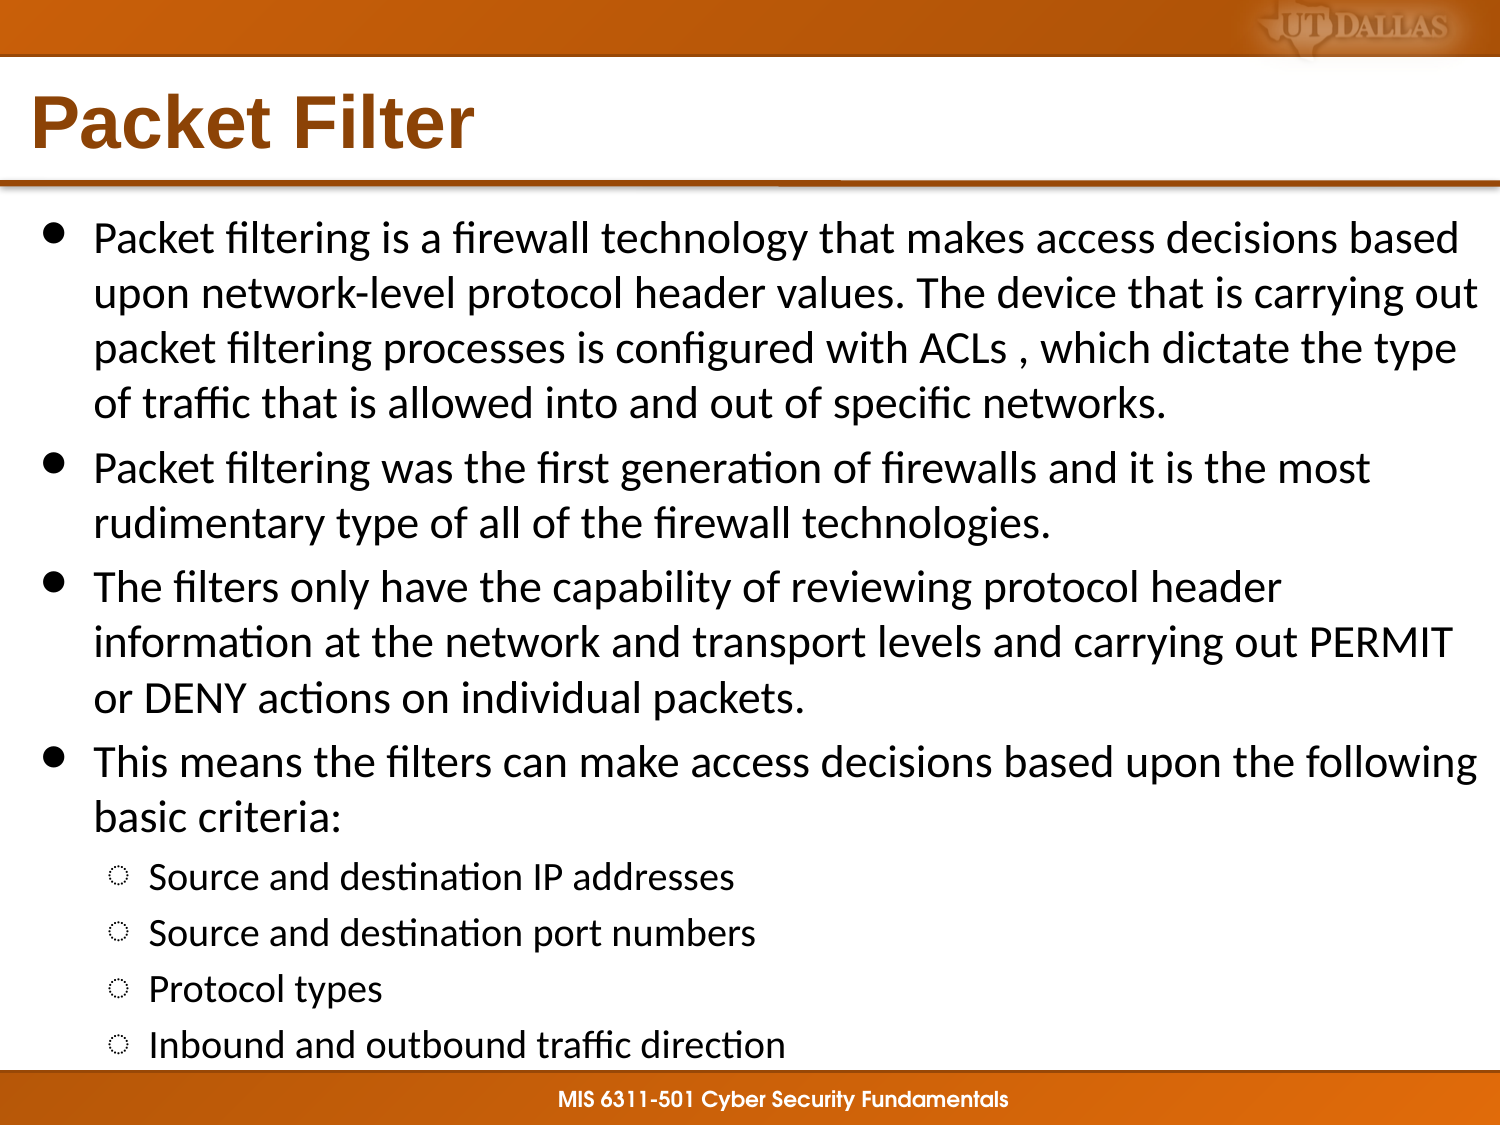

# Packet Filter
Packet filtering is a firewall technology that makes access decisions based upon network-level protocol header values. The device that is carrying out packet filtering processes is configured with ACLs , which dictate the type of traffic that is allowed into and out of specific networks.
Packet filtering was the first generation of firewalls and it is the most rudimentary type of all of the firewall technologies.
The filters only have the capability of reviewing protocol header information at the network and transport levels and carrying out PERMIT or DENY actions on individual packets.
This means the filters can make access decisions based upon the following basic criteria:
Source and destination IP addresses
Source and destination port numbers
Protocol types
Inbound and outbound traffic direction